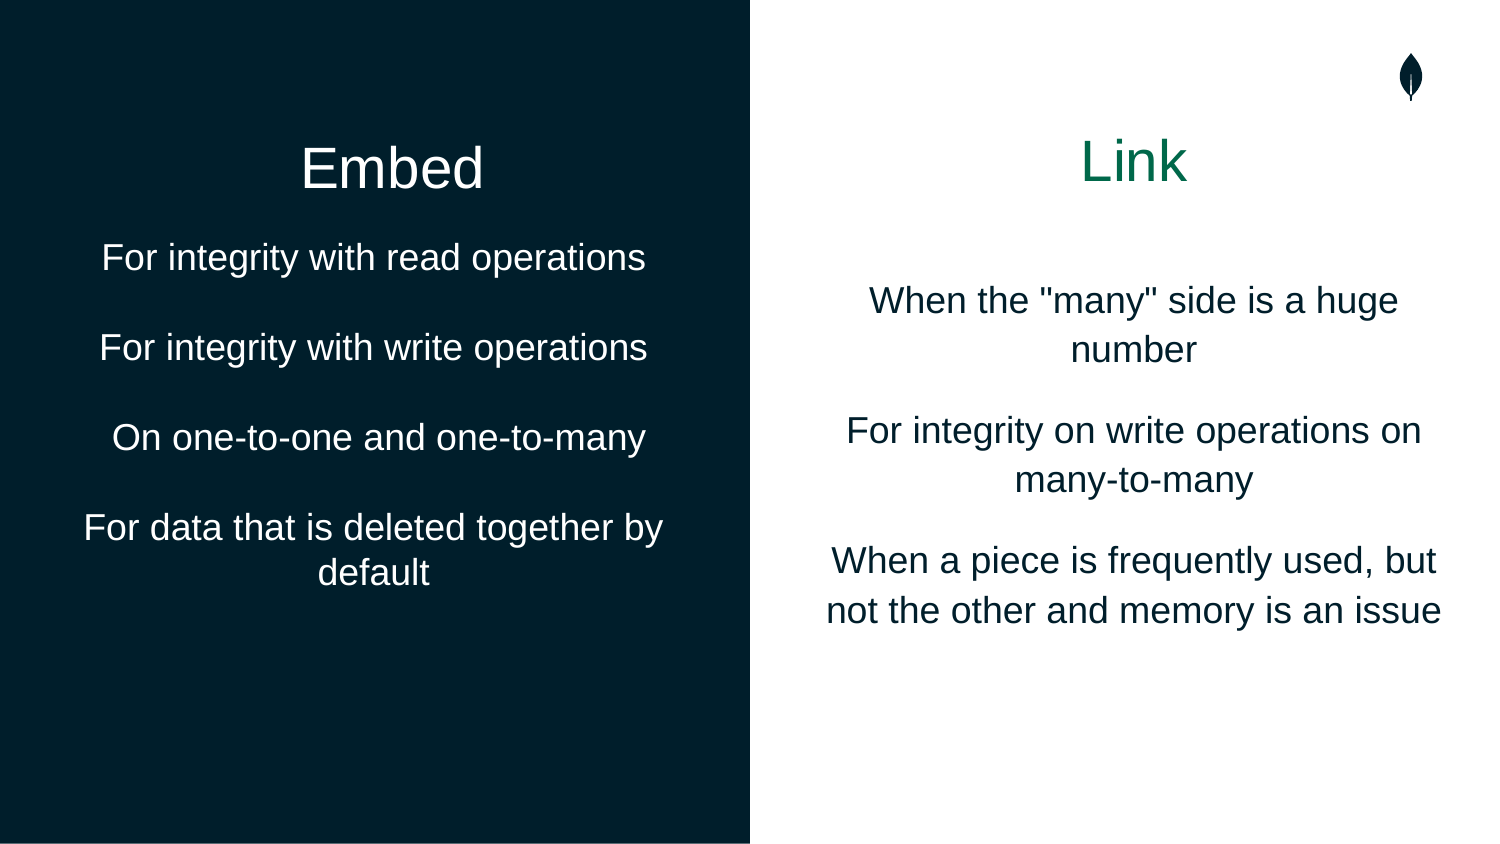

Link
Embed

When the "many" side is a huge number
For integrity on write operations on many-to-many
When a piece is frequently used, but not the other and memory is an issue

For integrity with read operations

For integrity with write operations

 On one-to-one and one-to-many

For data that is deleted together by default